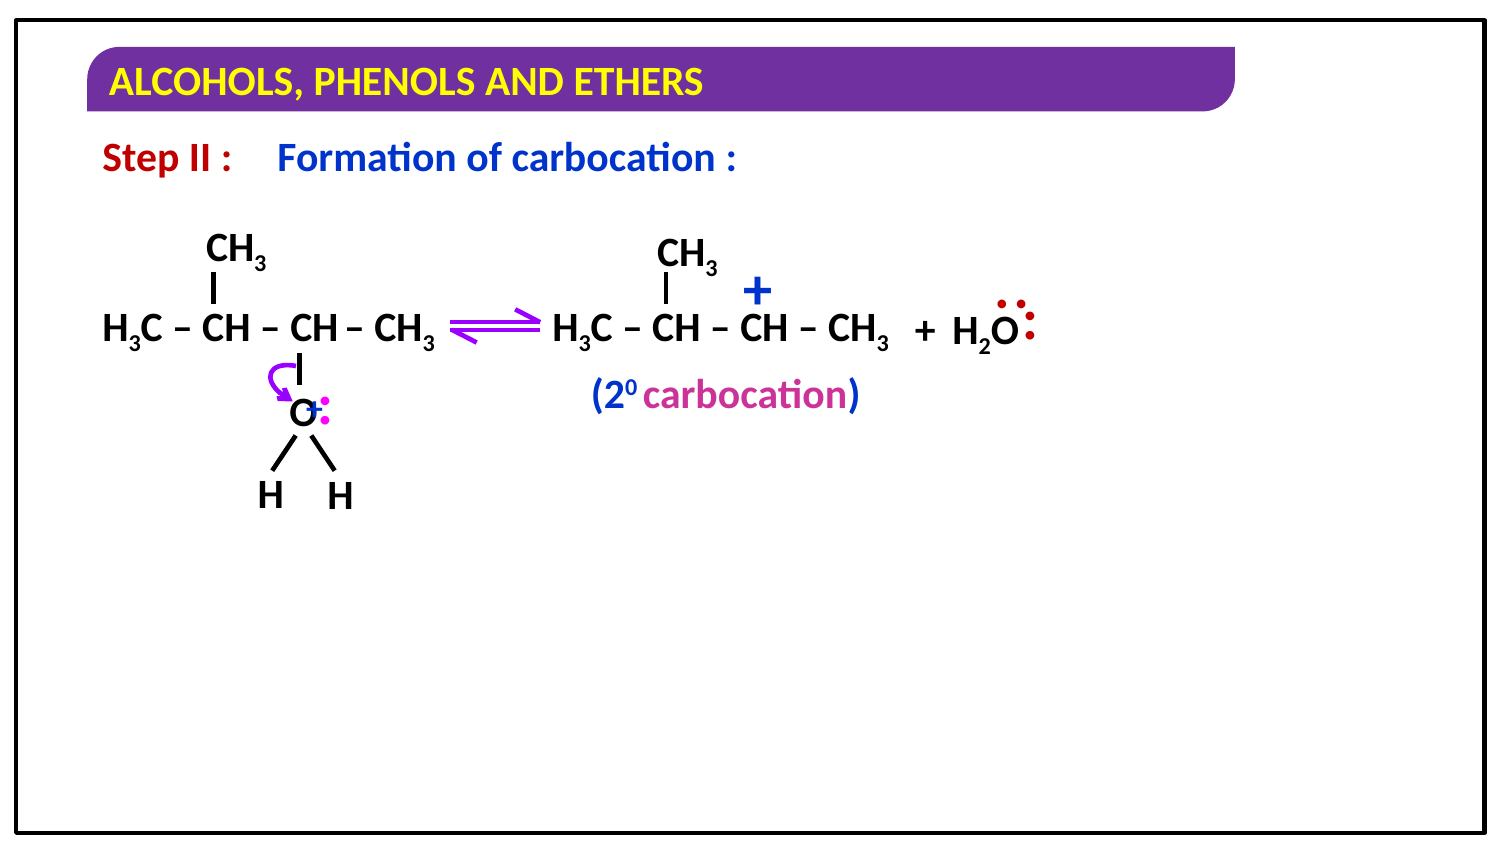

Step II :
Formation of carbocation :
CH3
H3C – CH – CH – CH3
O
H
H
:
+
CH3
+
H3C – CH – CH – CH3
:
:
H2O
+

(20 carbocation)